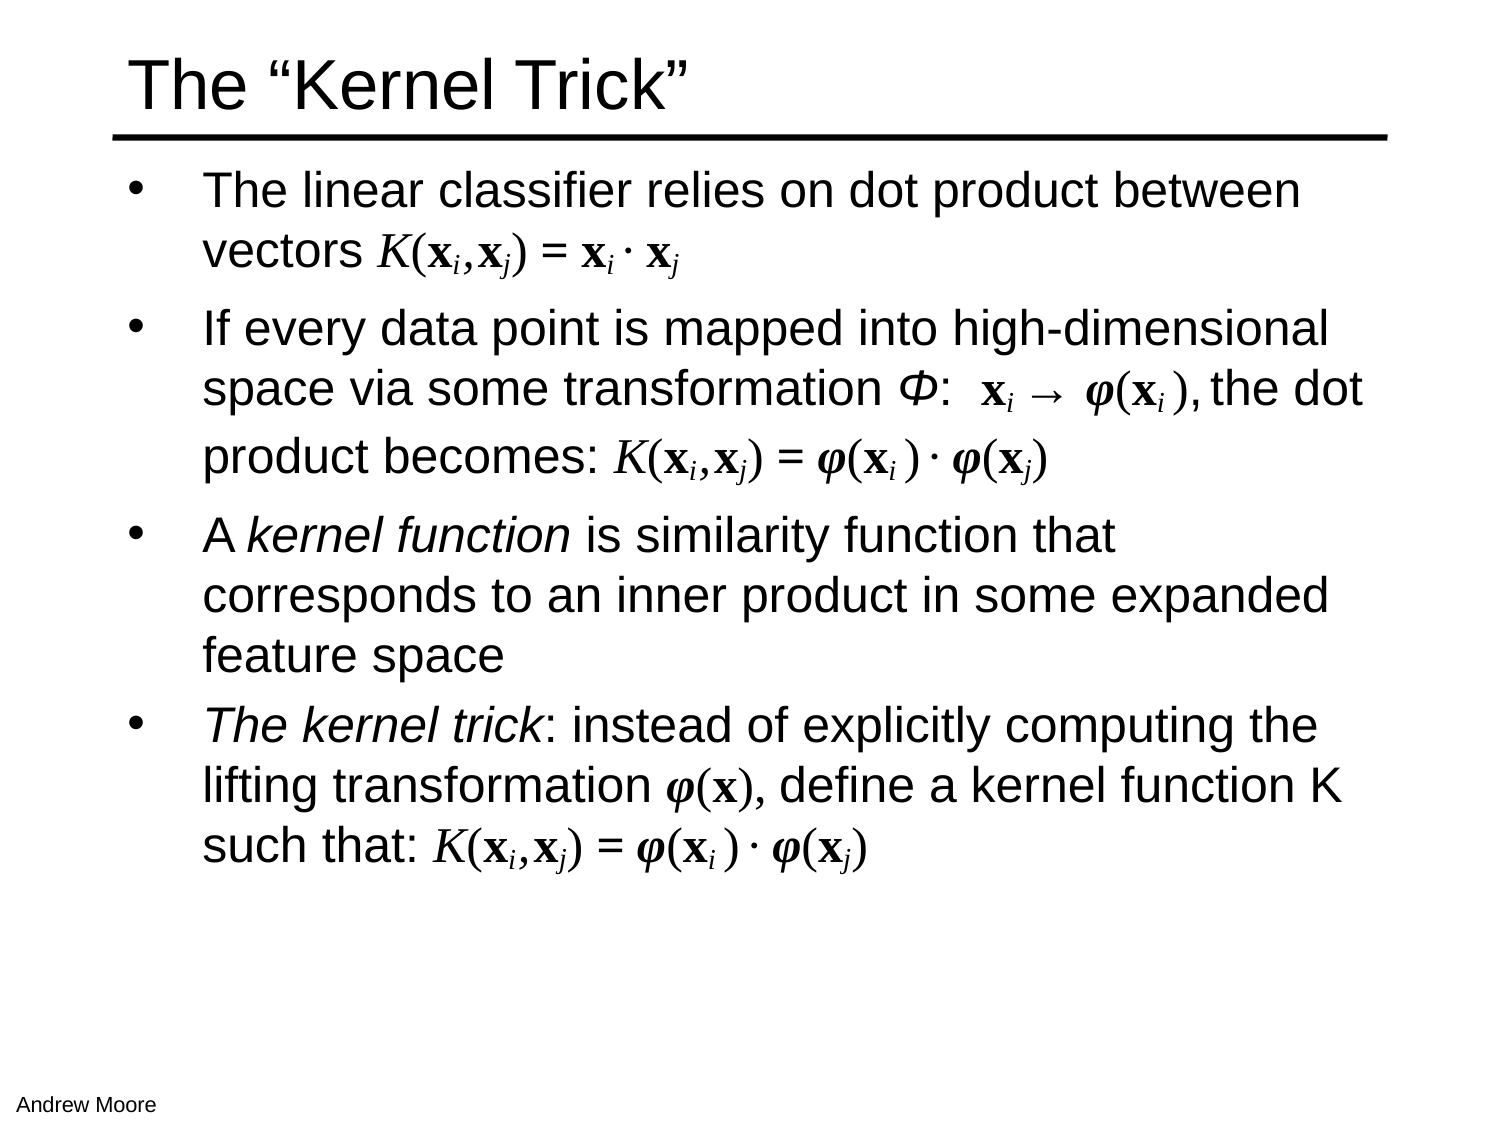

# The “Kernel Trick”
The linear classifier relies on dot product between vectors K(xi , xj) = xi · xj
If every data point is mapped into high-dimensional space via some transformation Φ:  xi → φ(xi ), the dot product becomes: K(xi , xj) = φ(xi ) · φ(xj)
A kernel function is similarity function that corresponds to an inner product in some expanded feature space
The kernel trick: instead of explicitly computing the lifting transformation φ(x), define a kernel function K such that: K(xi , xj) = φ(xi ) · φ(xj)

Andrew Moore